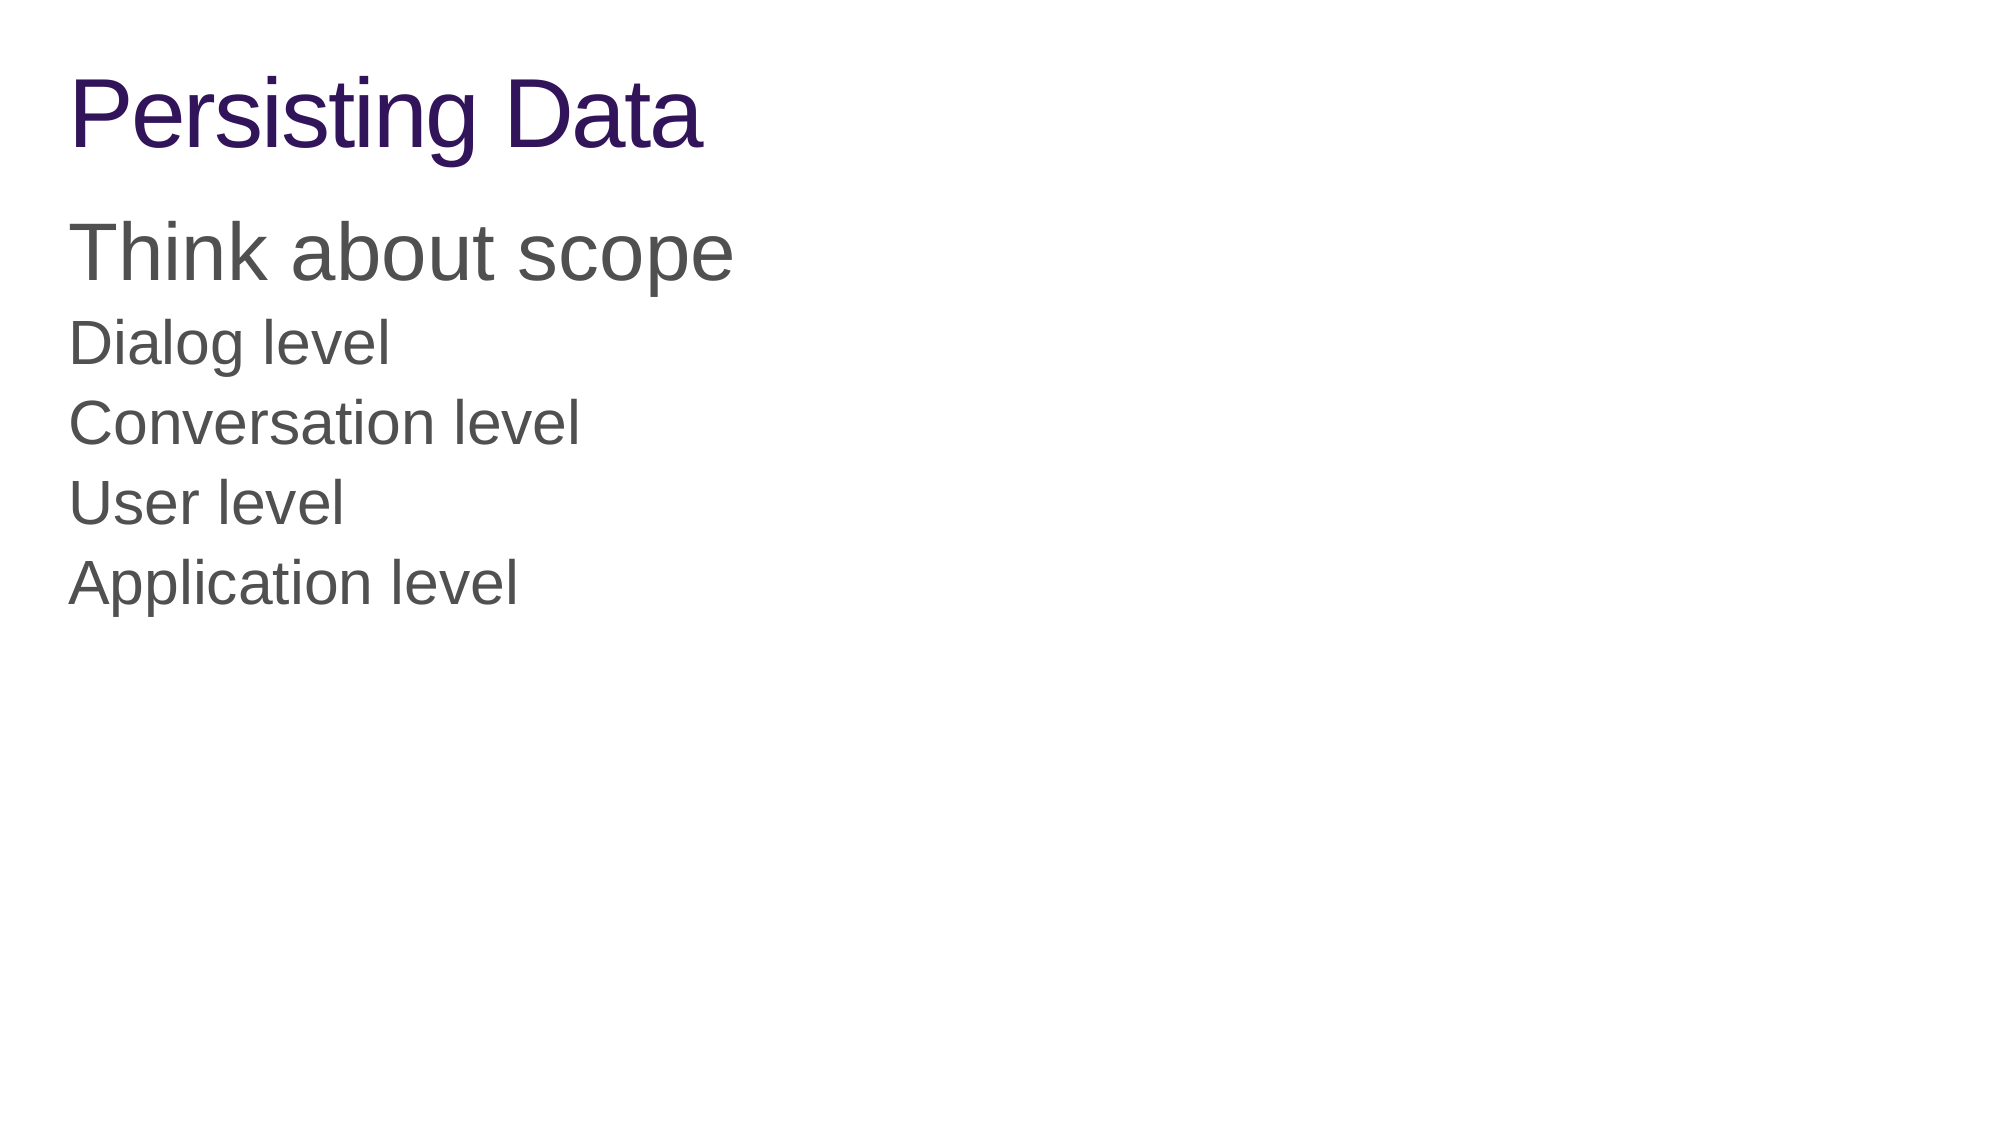

# Persisting Data
Think about scope
Dialog level
Conversation level
User level
Application level